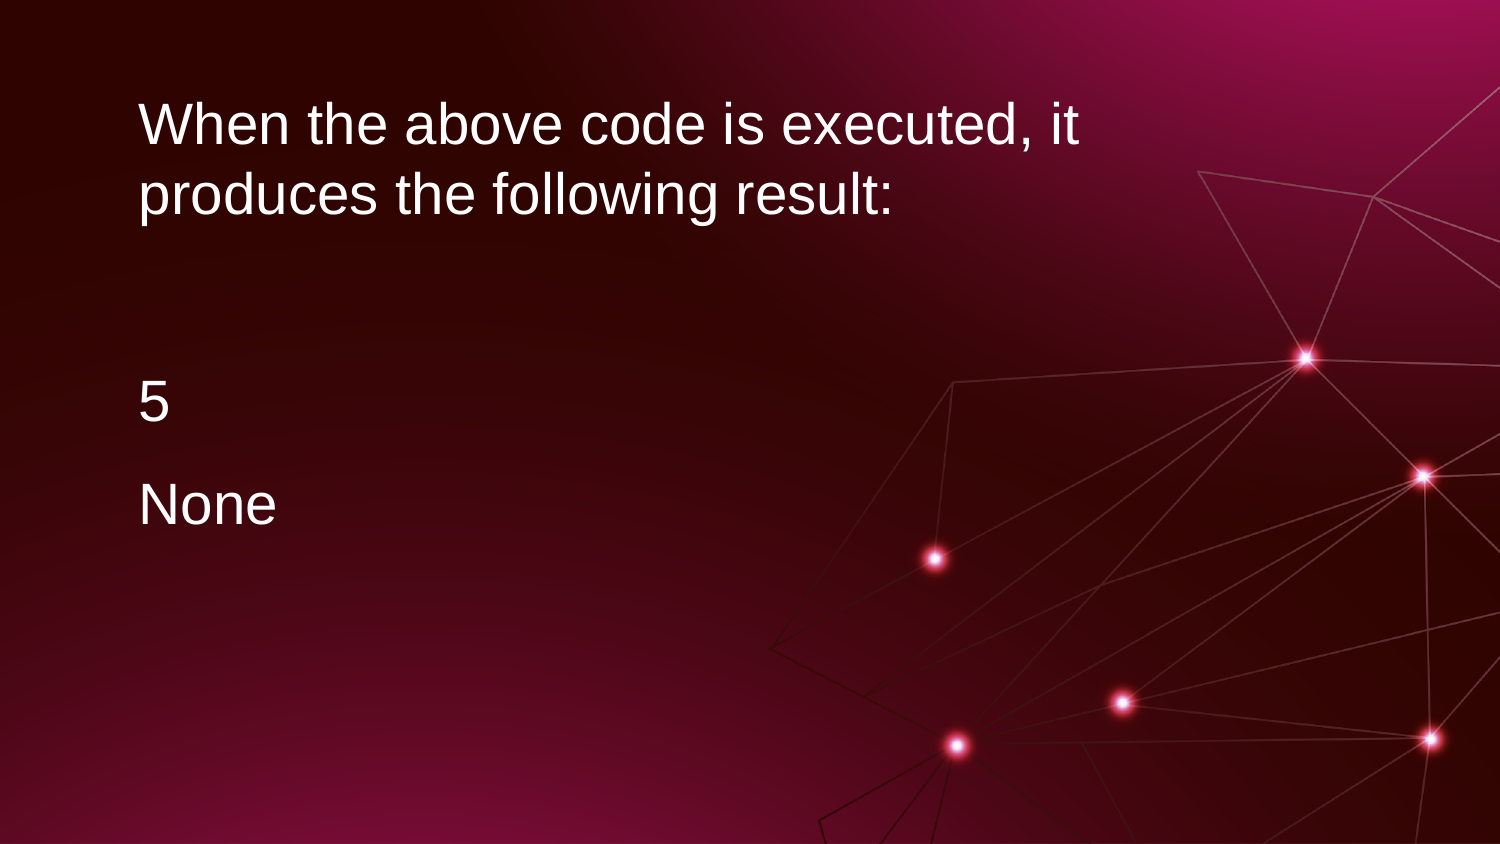

When the above code is executed, it produces the following result:

5
None